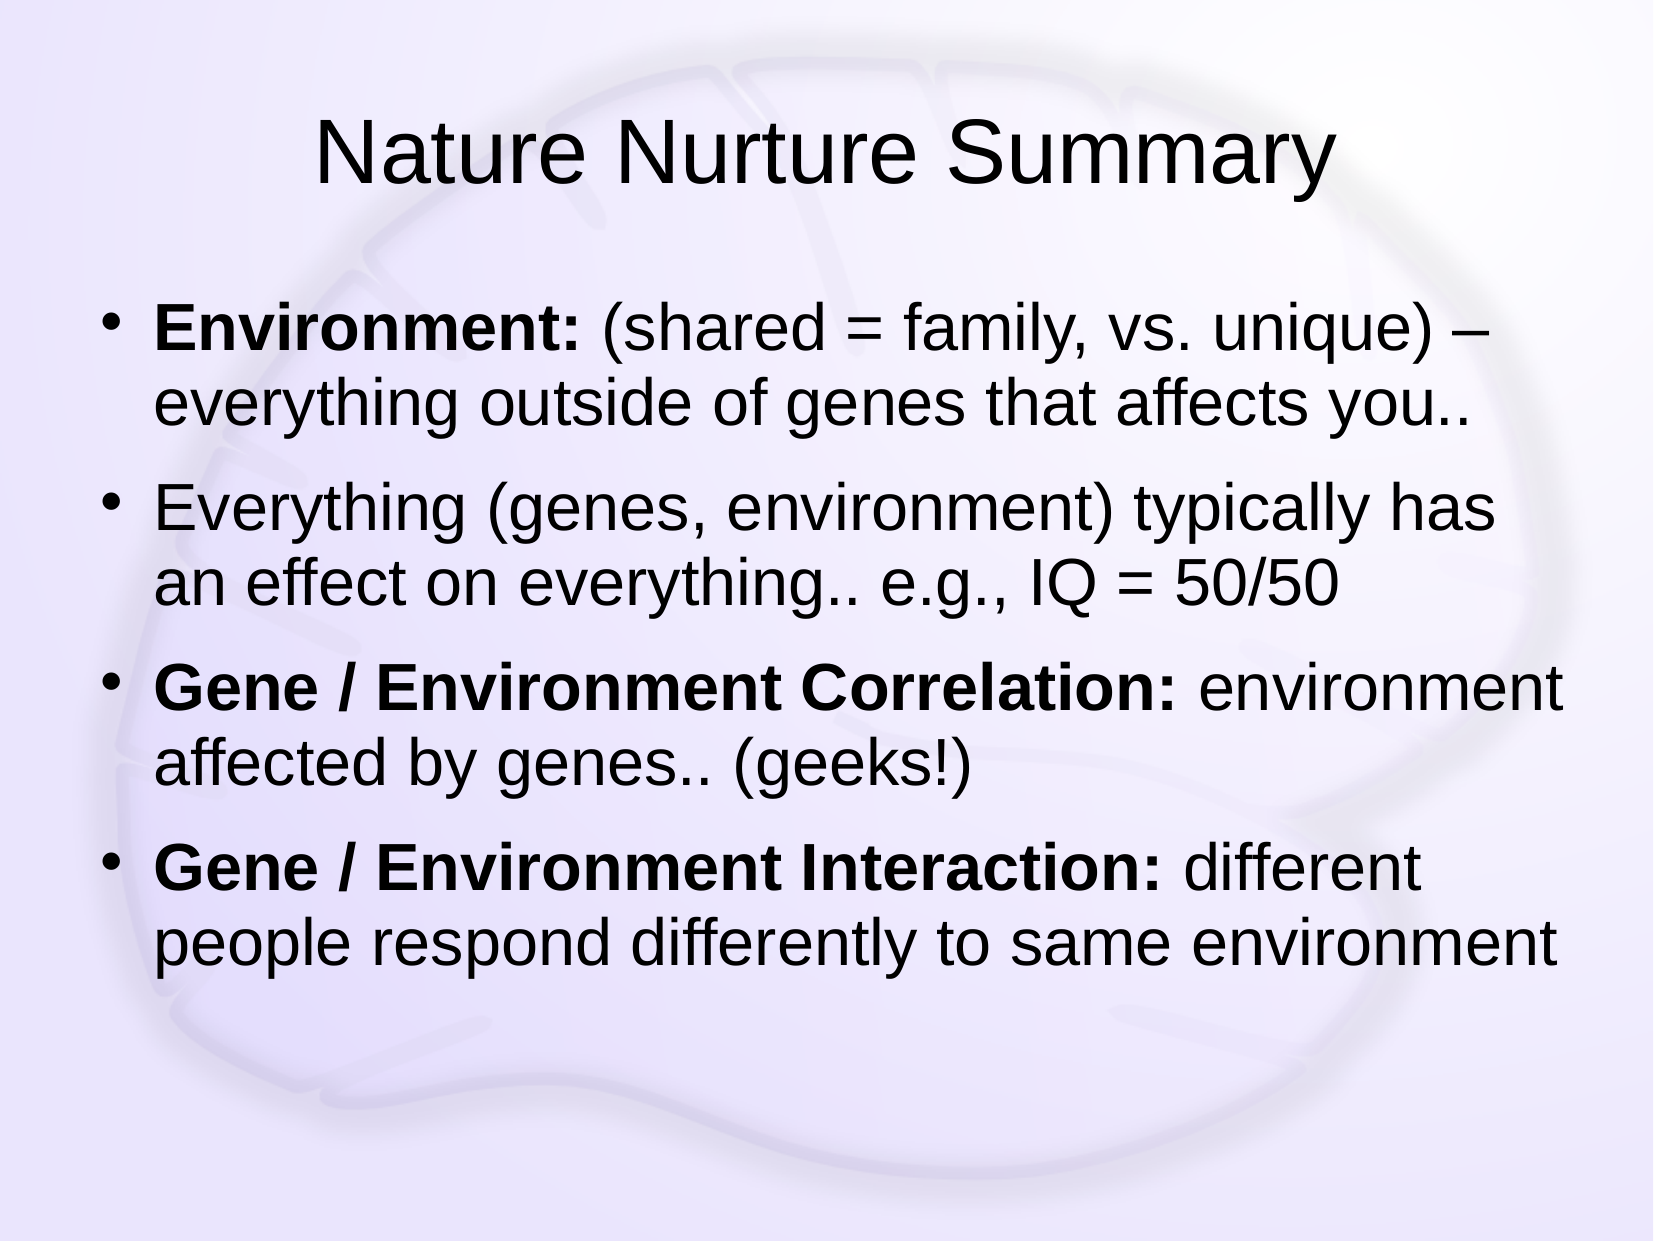

# Nature Nurture Summary
Environment: (shared = family, vs. unique) – everything outside of genes that affects you..
Everything (genes, environment) typically has an effect on everything.. e.g., IQ = 50/50
Gene / Environment Correlation: environment affected by genes.. (geeks!)
Gene / Environment Interaction: different people respond differently to same environment